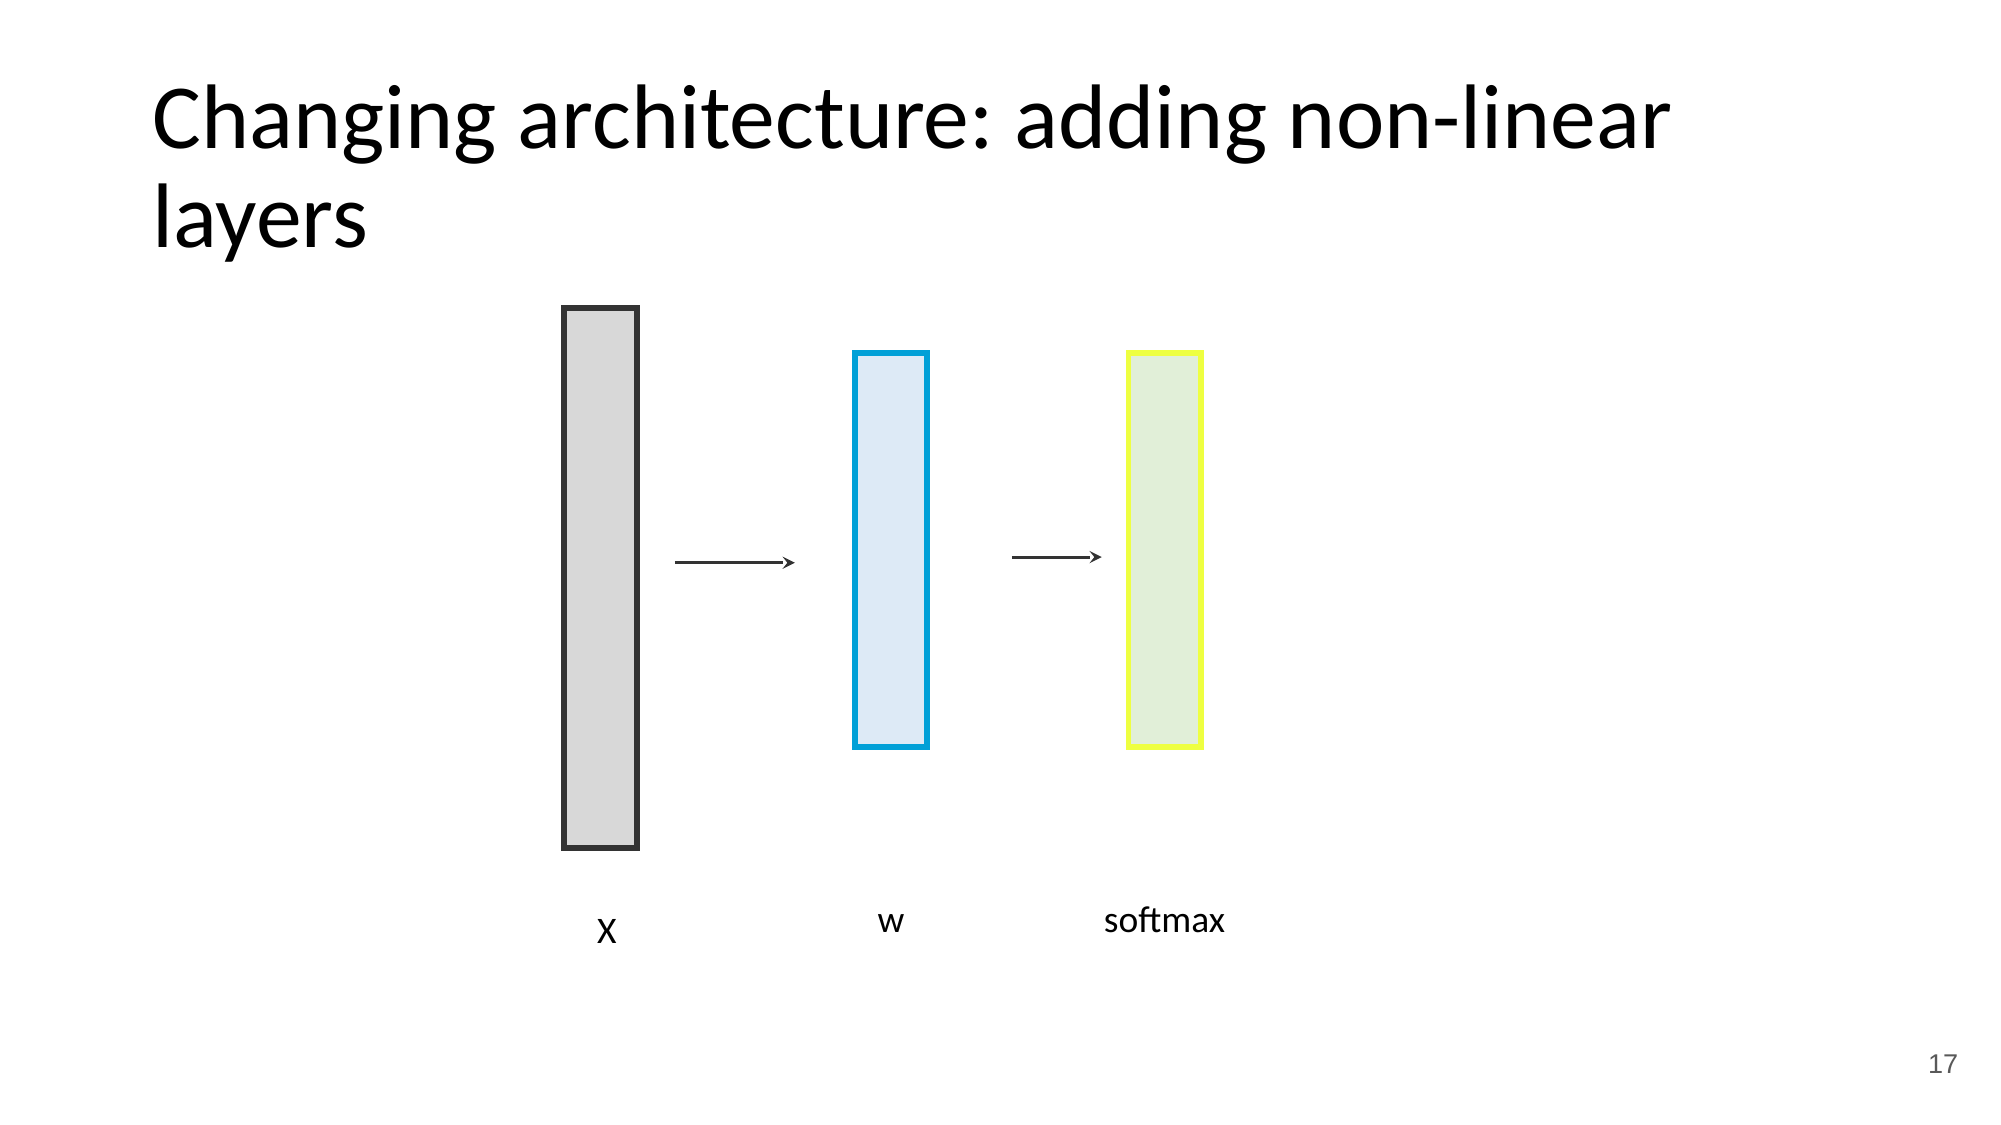

Changing architecture: adding non-linear layers
#

w
softmax
X
17